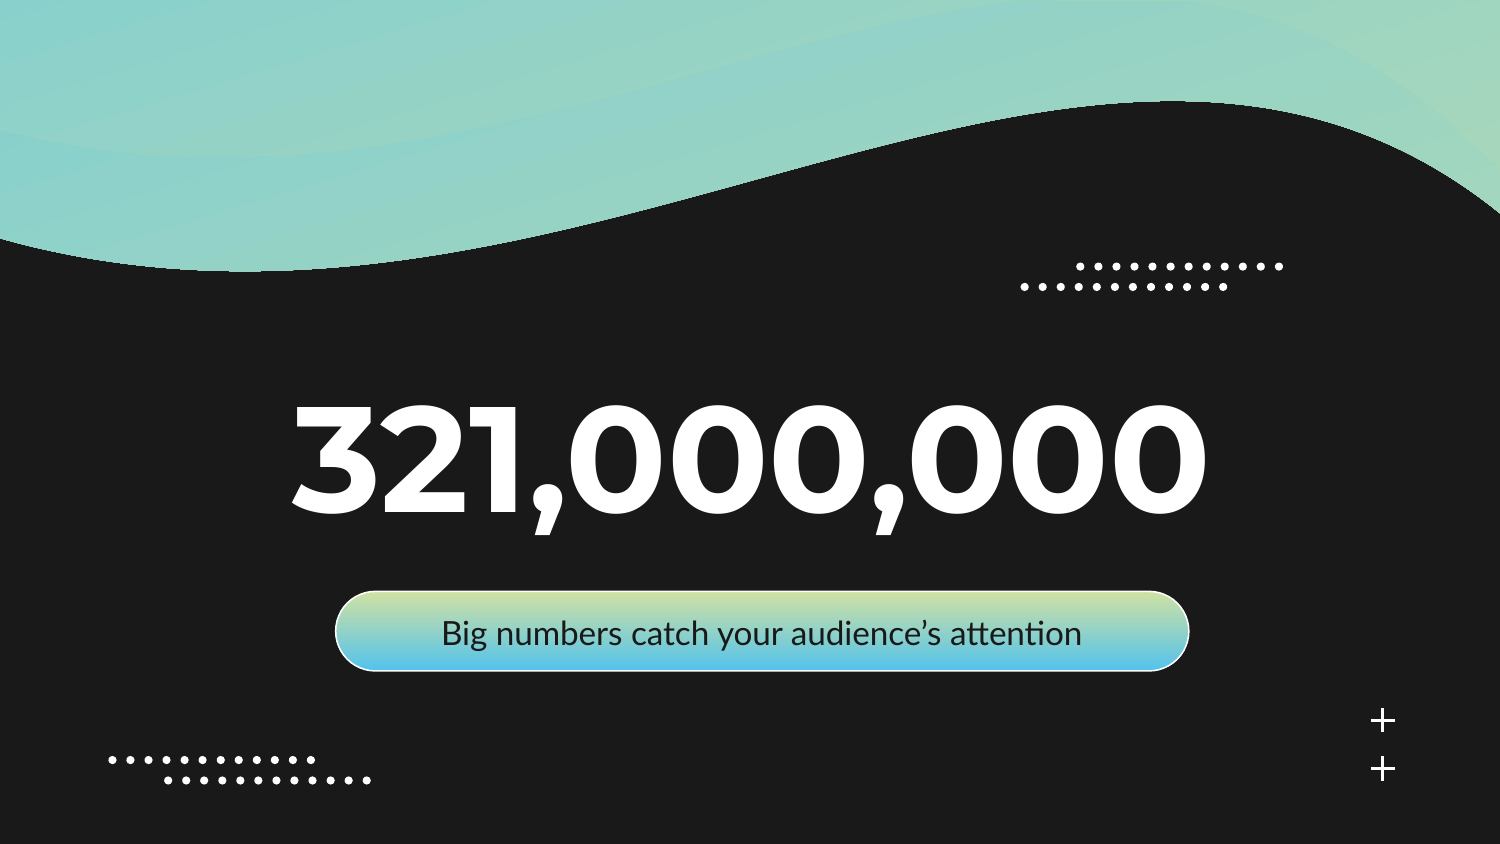

# 321,000,000

Big numbers catch your audience’s attention